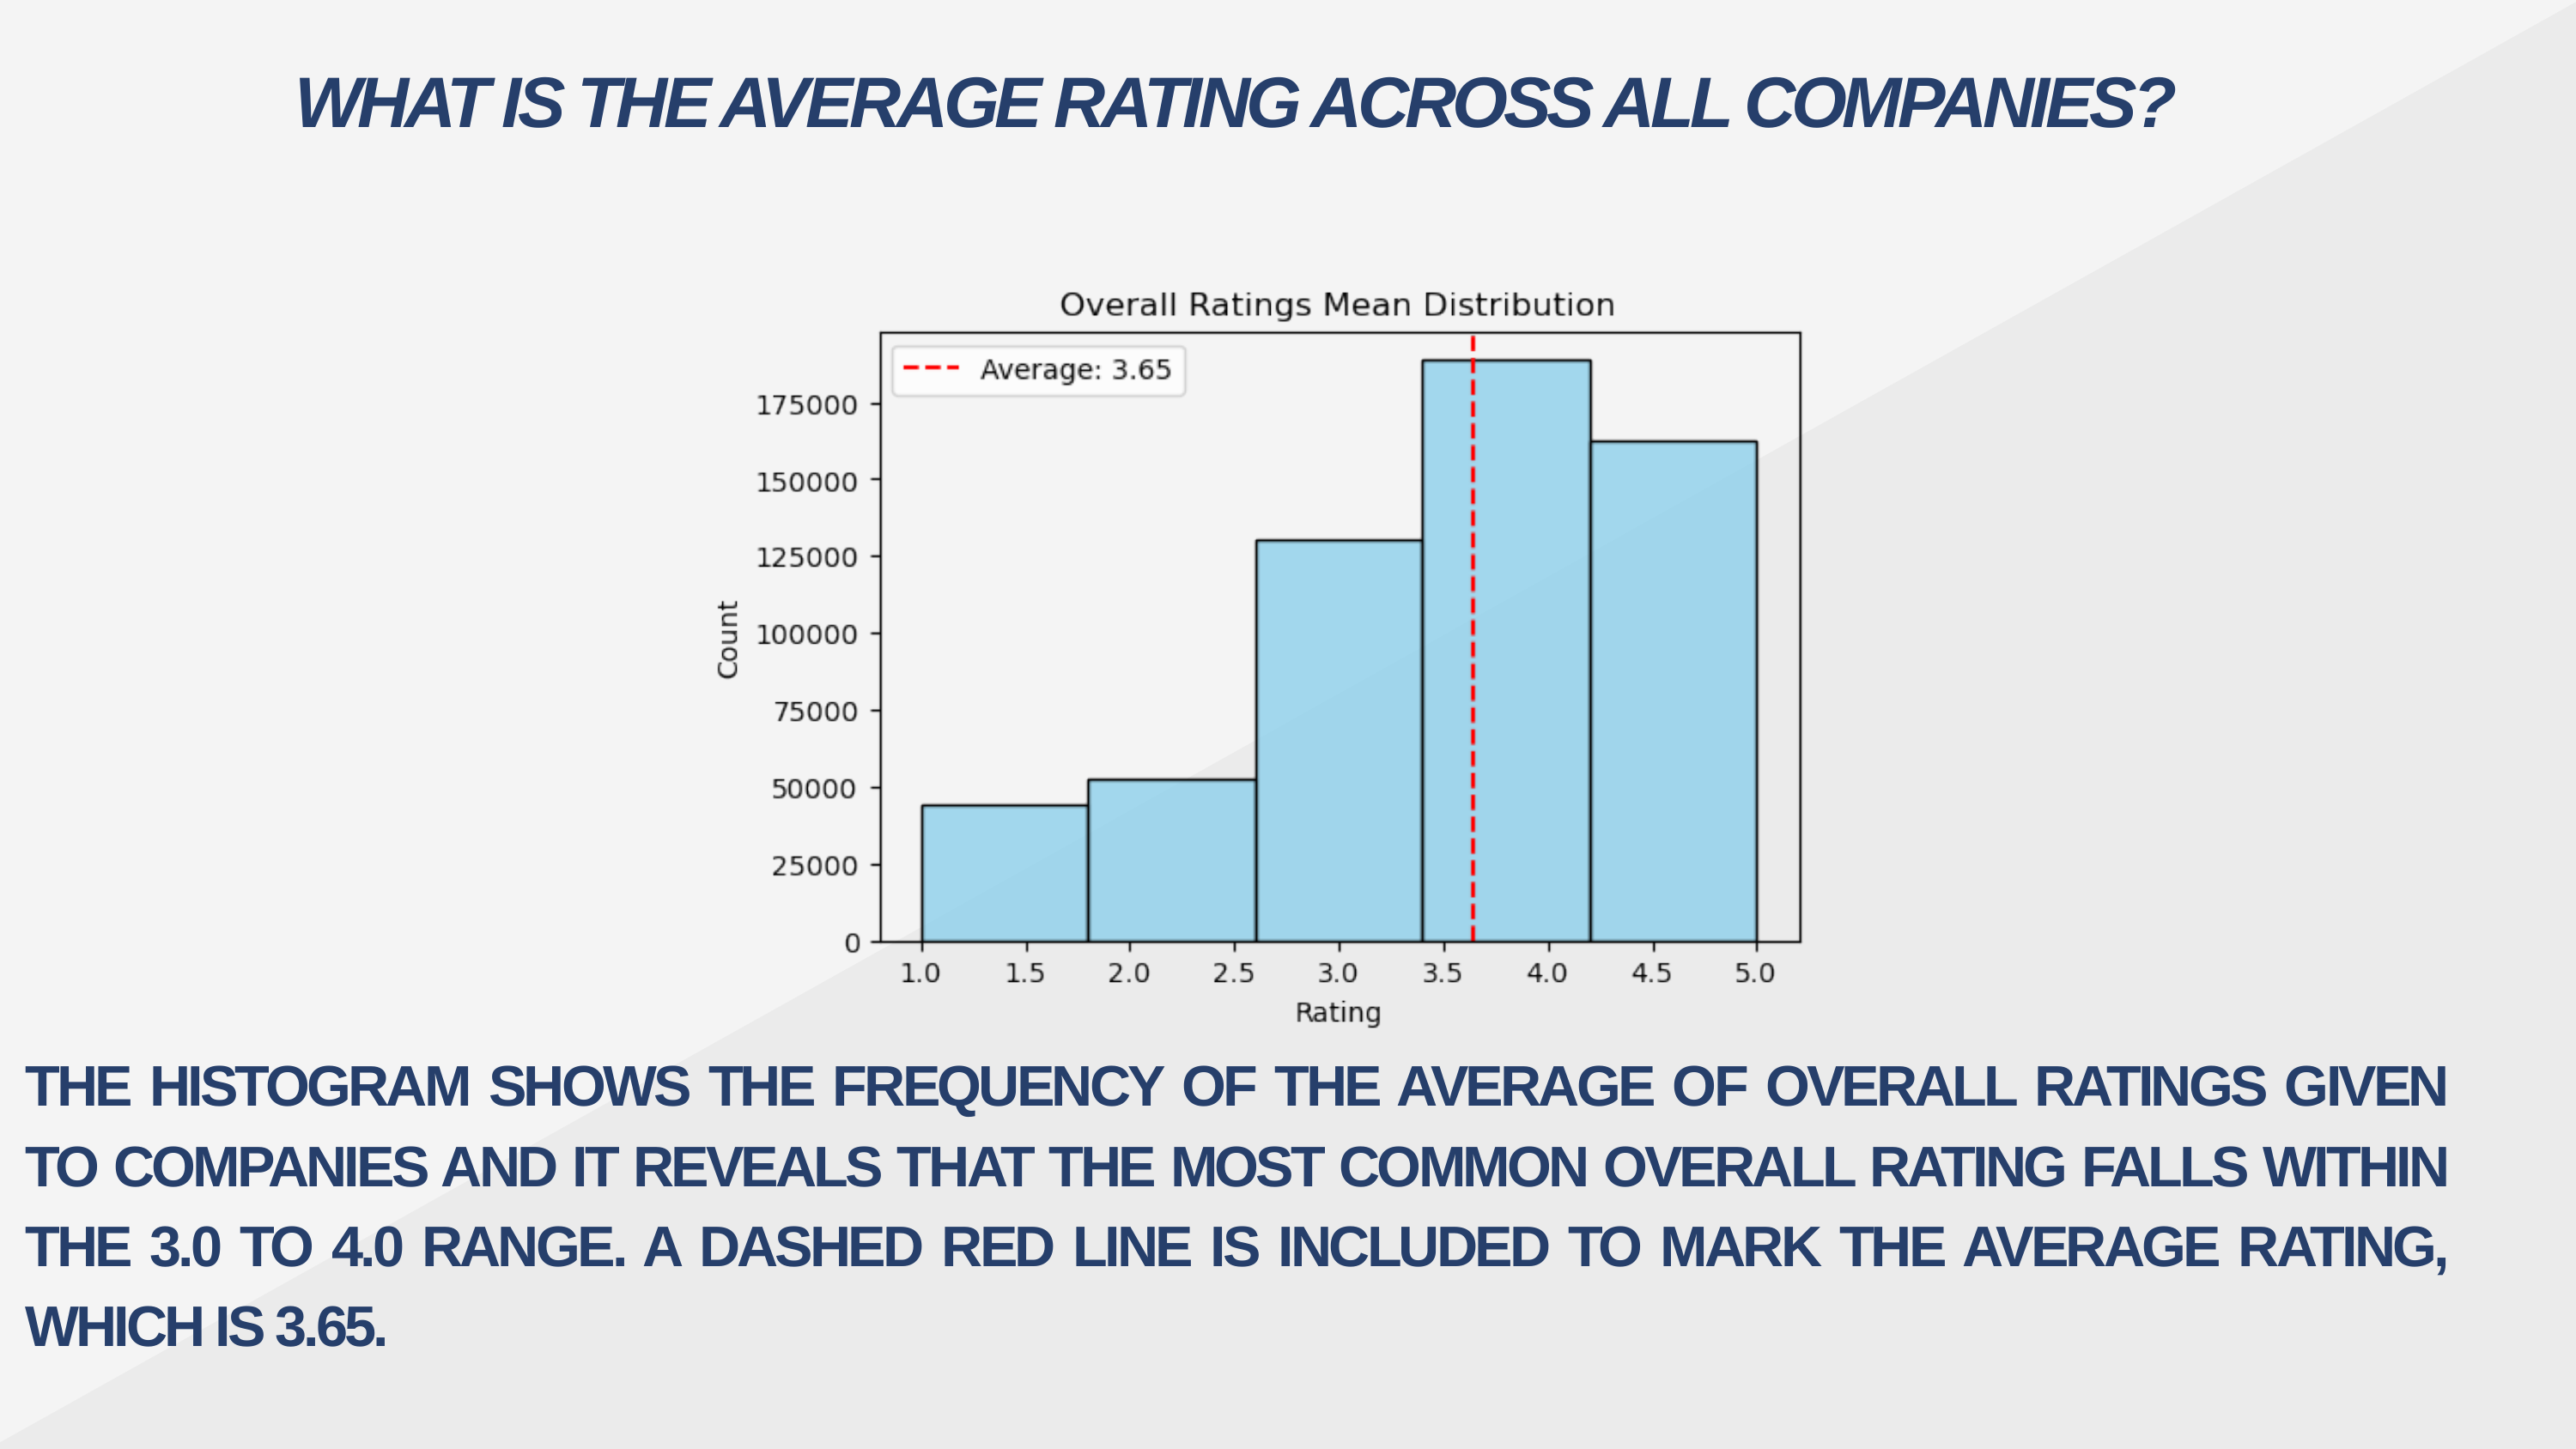

WHAT IS THE AVERAGE RATING ACROSS ALL COMPANIES?

THE HISTOGRAM SHOWS THE FREQUENCY OF THE AVERAGE OF OVERALL RATINGS GIVEN TO COMPANIES AND IT REVEALS THAT THE MOST COMMON OVERALL RATING FALLS WITHIN THE 3.0 TO 4.0 RANGE. A DASHED RED LINE IS INCLUDED TO MARK THE AVERAGE RATING, WHICH IS 3.65.